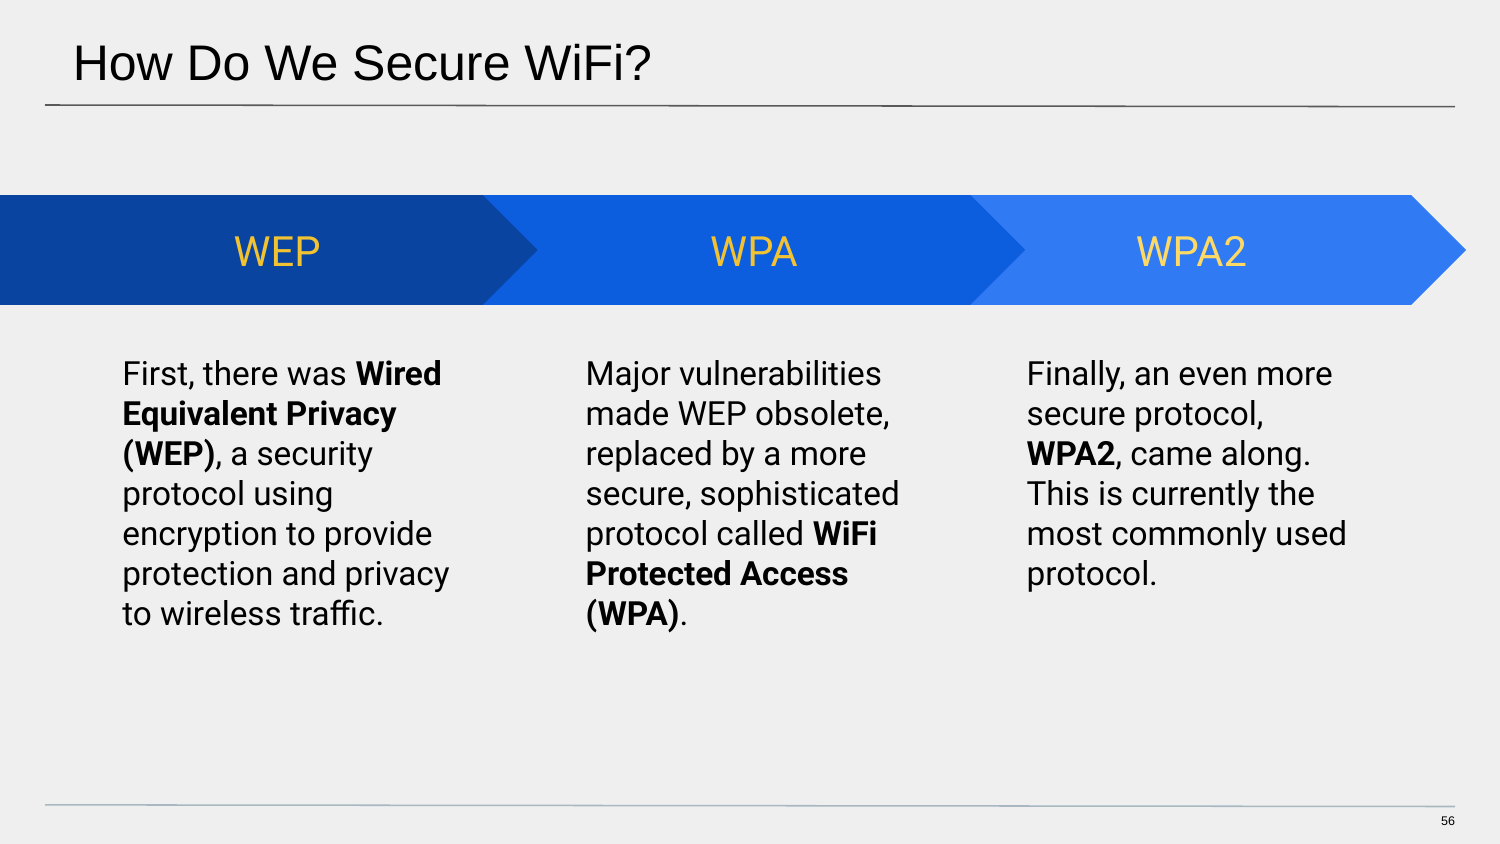

# How Do We Secure WiFi?
WPA
Major vulnerabilities made WEP obsolete, replaced by a more secure, sophisticated protocol called WiFi Protected Access (WPA).

WPA2
Finally, an even more secure protocol, WPA2, came along. This is currently the most commonly used protocol.

WEP
First, there was Wired Equivalent Privacy (WEP), a security protocol using encryption to provide protection and privacy to wireless traffic.

56